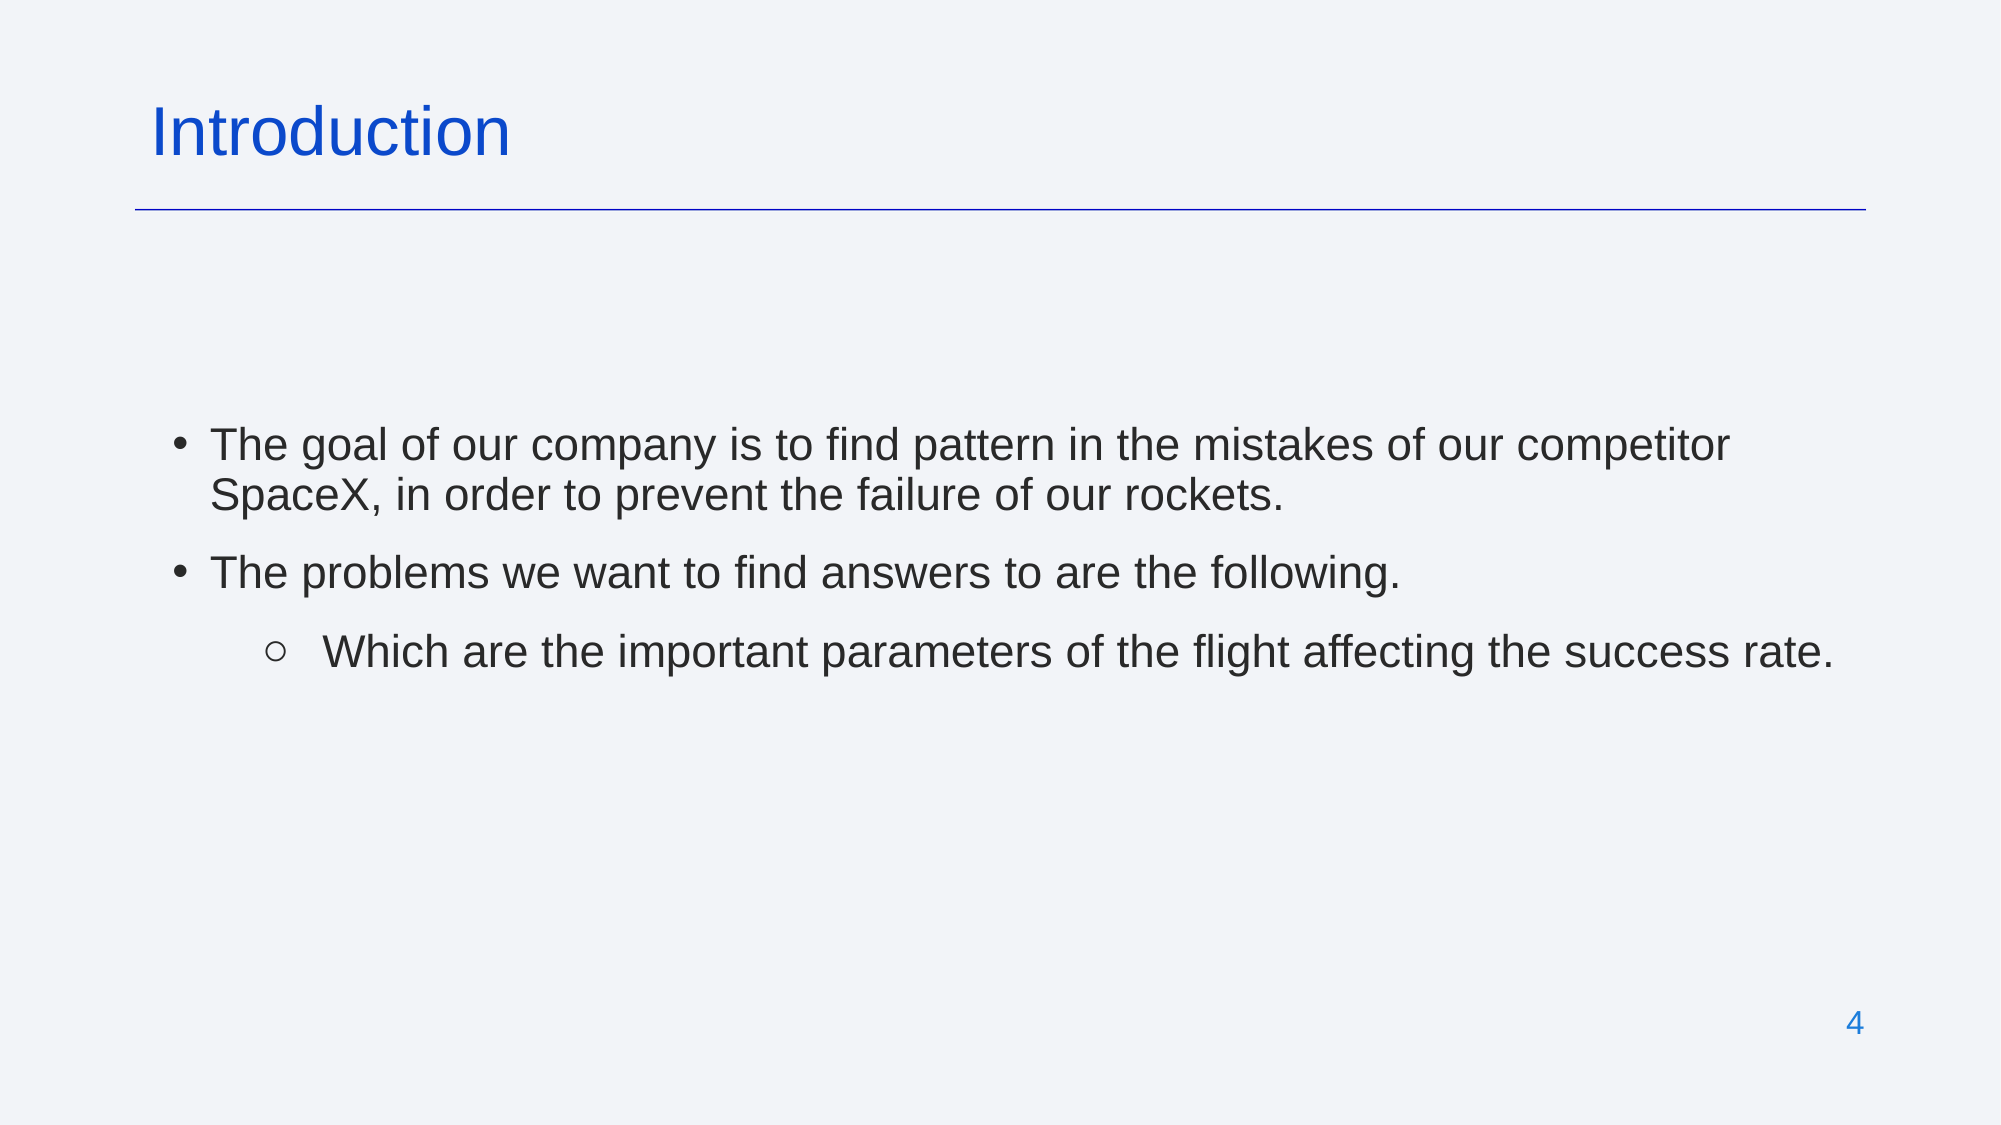

Introduction
The goal of our company is to find pattern in the mistakes of our competitor SpaceX, in order to prevent the failure of our rockets.
The problems we want to find answers to are the following.
Which are the important parameters of the flight affecting the success rate.
4